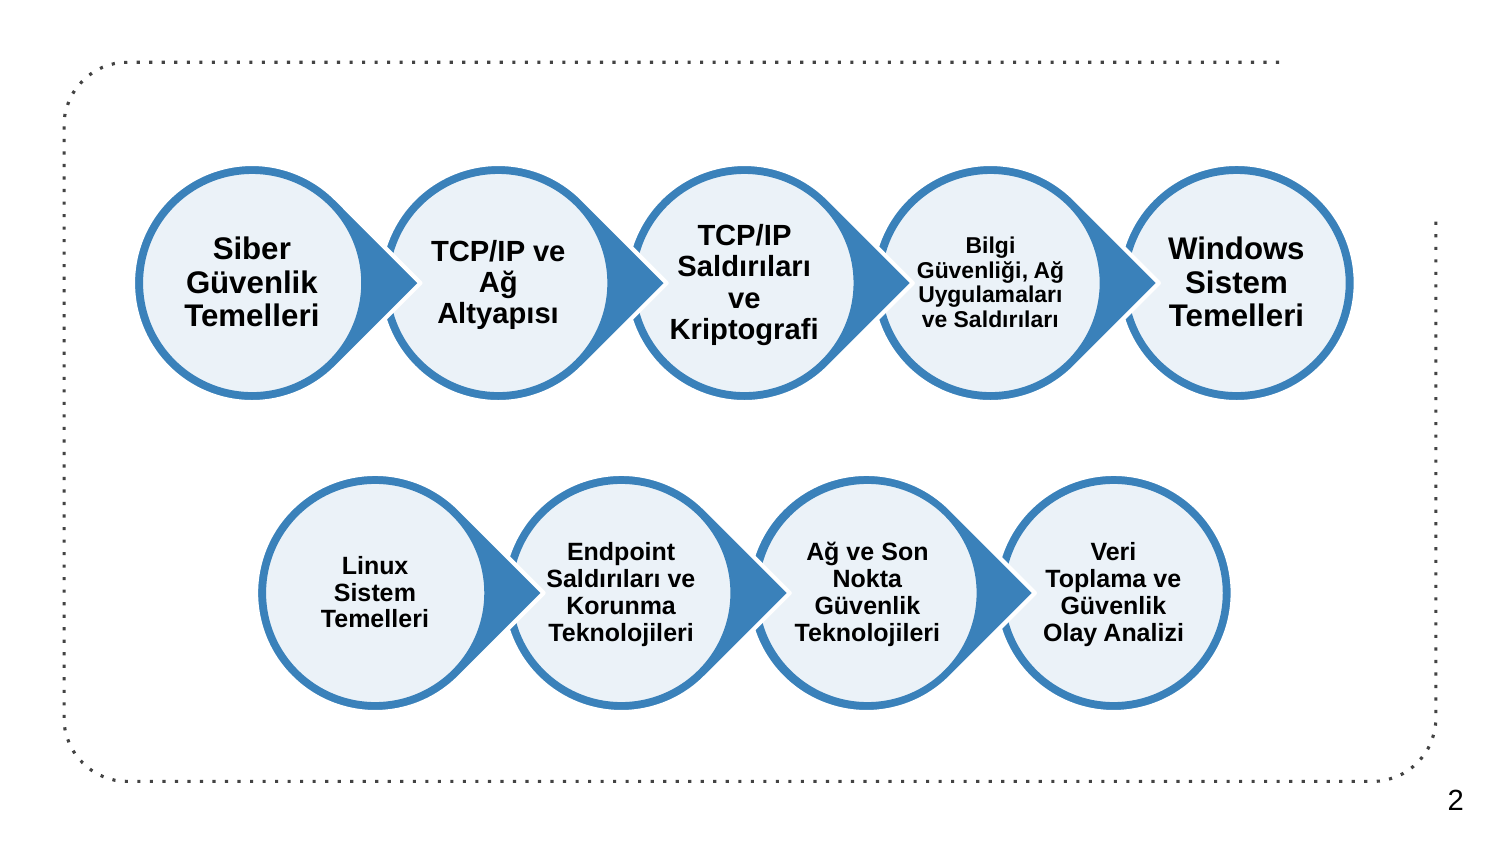

Windows Sistem Temelleri
Bilgi Güvenliği, Ağ Uygulamaları ve Saldırıları
TCP/IP Saldırıları ve Kriptografi
TCP/IP ve Ağ Altyapısı
Siber Güvenlik Temelleri
Veri Toplama ve Güvenlik Olay Analizi
Ağ ve Son Nokta Güvenlik Teknolojileri
Endpoint Saldırıları ve Korunma Teknolojileri
Linux Sistem Temelleri
2